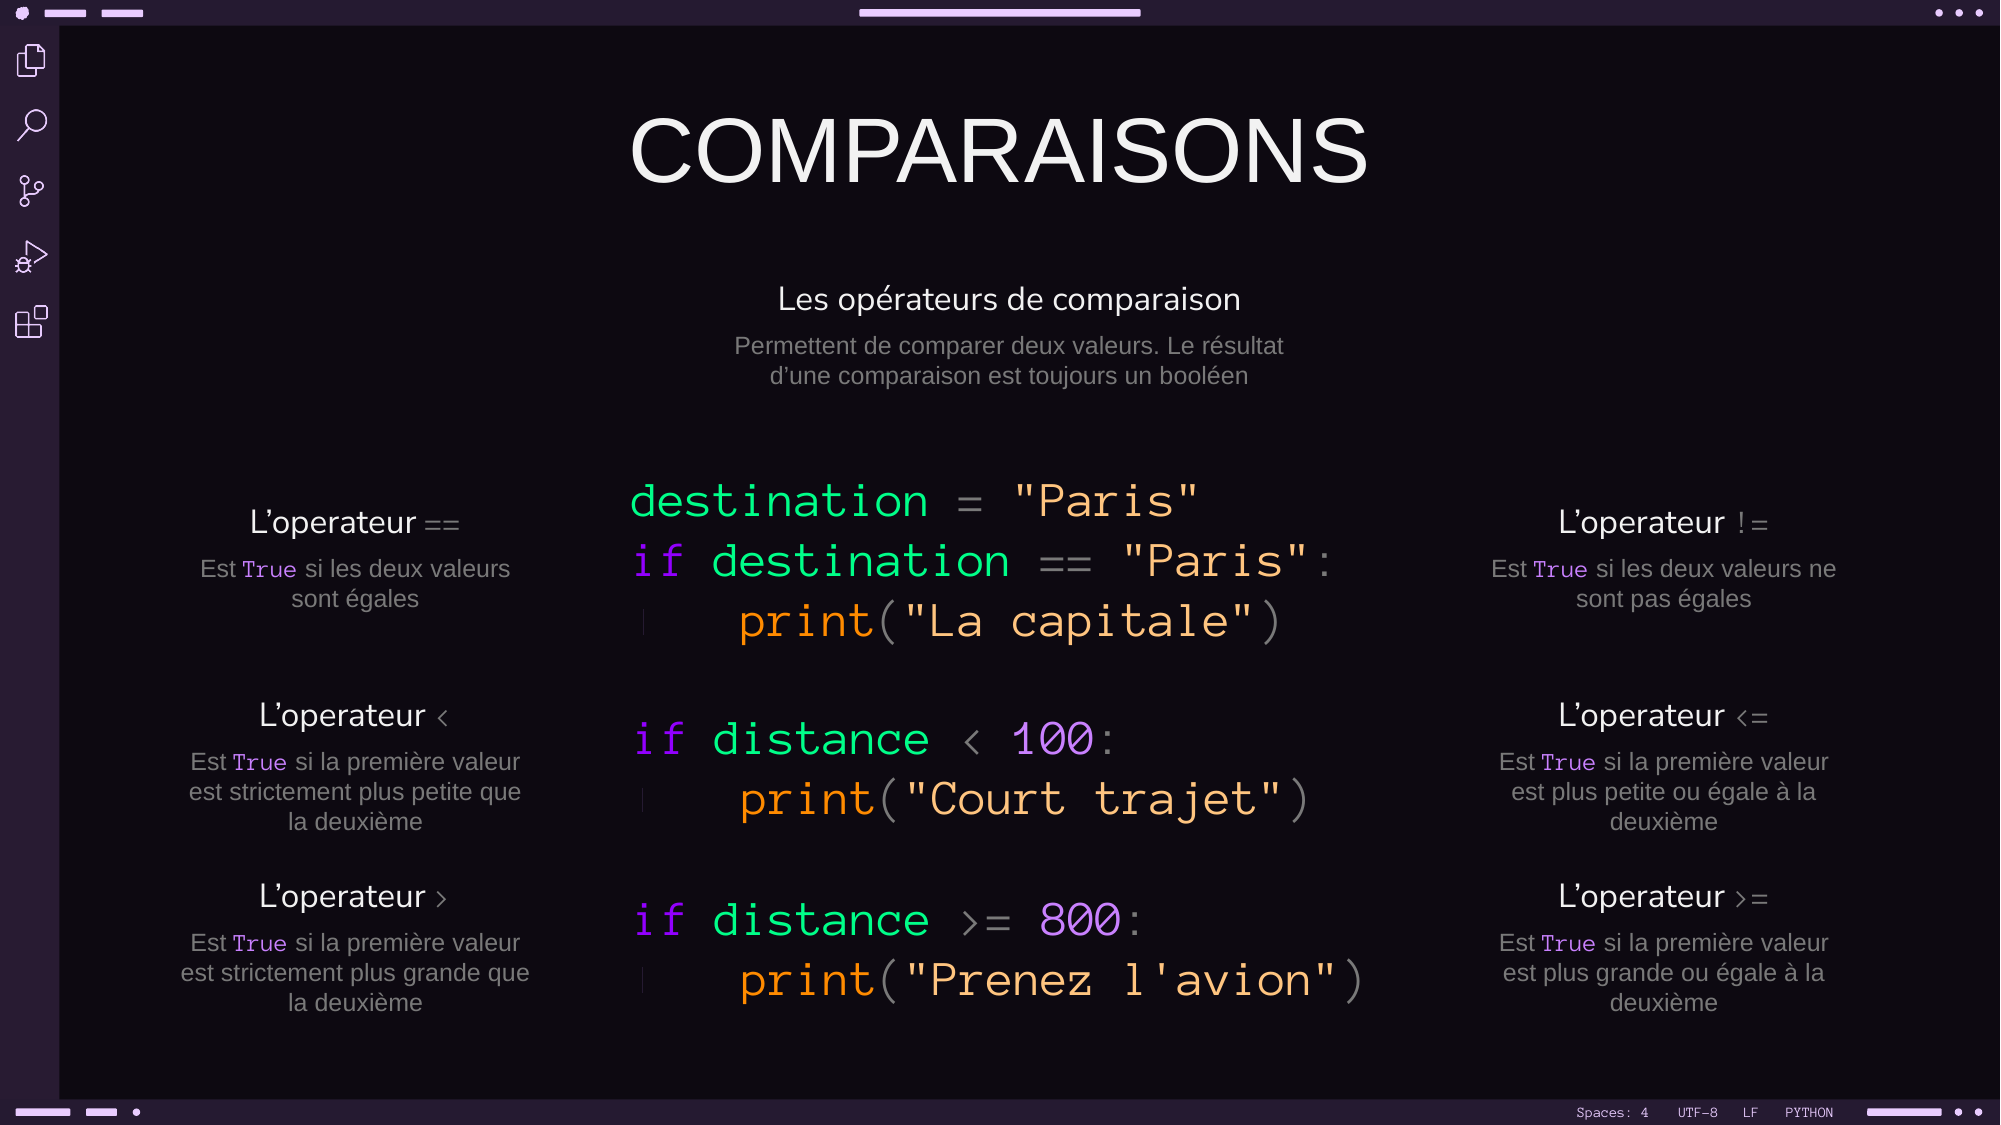

COMPARAISONS
Les opérateurs de comparaison
Permettent de comparer deux valeurs. Le résultat d’une comparaison est toujours un booléen
destination = "Paris"
if destination == "Paris":
    print("La capitale")
L’operateur ==
Est True si les deux valeurs sont égales
L’operateur !=
Est True si les deux valeurs ne sont pas égales
L’operateur <
Est True si la première valeur est strictement plus petite que la deuxième
L’operateur <=
Est True si la première valeur est plus petite ou égale à la deuxième
if distance < 100:
    print("Court trajet")
L’operateur >
Est True si la première valeur est strictement plus grande que la deuxième
L’operateur >=
Est True si la première valeur est plus grande ou égale à la deuxième
if distance >= 800:
    print("Prenez l'avion")